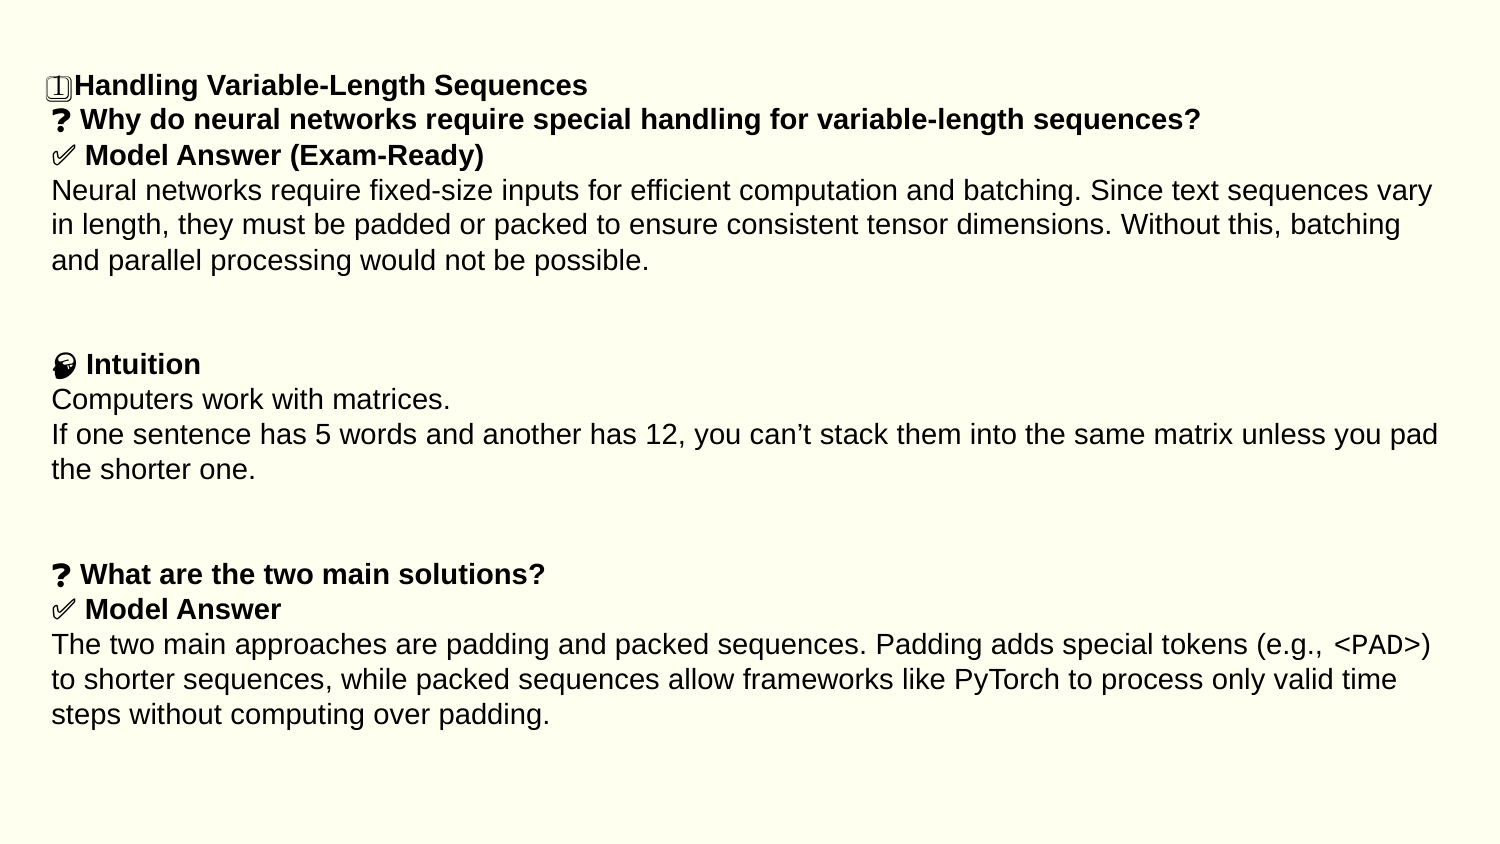

1️⃣ Handling Variable-Length Sequences
❓ Why do neural networks require special handling for variable-length sequences?
✅ Model Answer (Exam-Ready)
Neural networks require fixed-size inputs for efficient computation and batching. Since text sequences vary in length, they must be padded or packed to ensure consistent tensor dimensions. Without this, batching and parallel processing would not be possible.

🧠 Intuition
Computers work with matrices.
If one sentence has 5 words and another has 12, you can’t stack them into the same matrix unless you pad the shorter one.

❓ What are the two main solutions?
✅ Model Answer
The two main approaches are padding and packed sequences. Padding adds special tokens (e.g., <PAD>) to shorter sequences, while packed sequences allow frameworks like PyTorch to process only valid time steps without computing over padding.